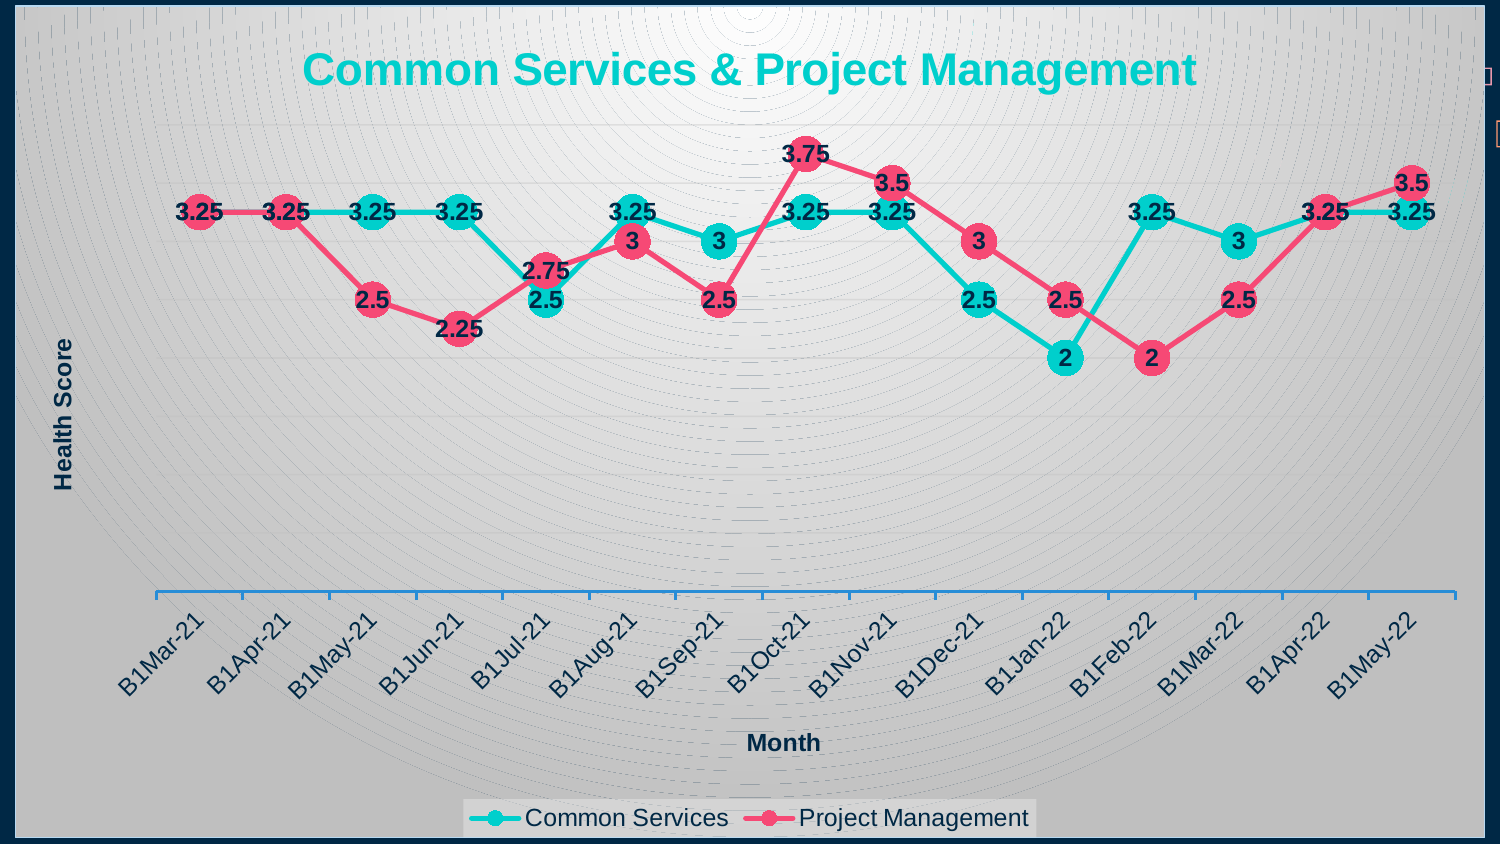

### Chart: Common Services & Project Management

| Category | Common Services | Project Management |
|---|---|---|
| 44256 | 3.25 | 3.25 |
| 44287 | 3.25 | 3.25 |
| 44317 | 3.25 | 2.5 |
| 44348 | 3.25 | 2.25 |
| 44378 | 2.5 | 2.75 |
| 44409 | 3.25 | 3.0 |
| 44440 | 3.0 | 2.5 |
| 44470 | 3.25 | 3.75 |
| 44501 | 3.25 | 3.5 |
| 44531 | 2.5 | 3.0 |
| 44562 | 2.0 | 2.5 |
| 44593 | 3.25 | 2.0 |
| 44621 | 3.0 | 2.5 |
| 44652 | 3.25 | 3.25 |
| 44682 | 3.25 | 3.5 |